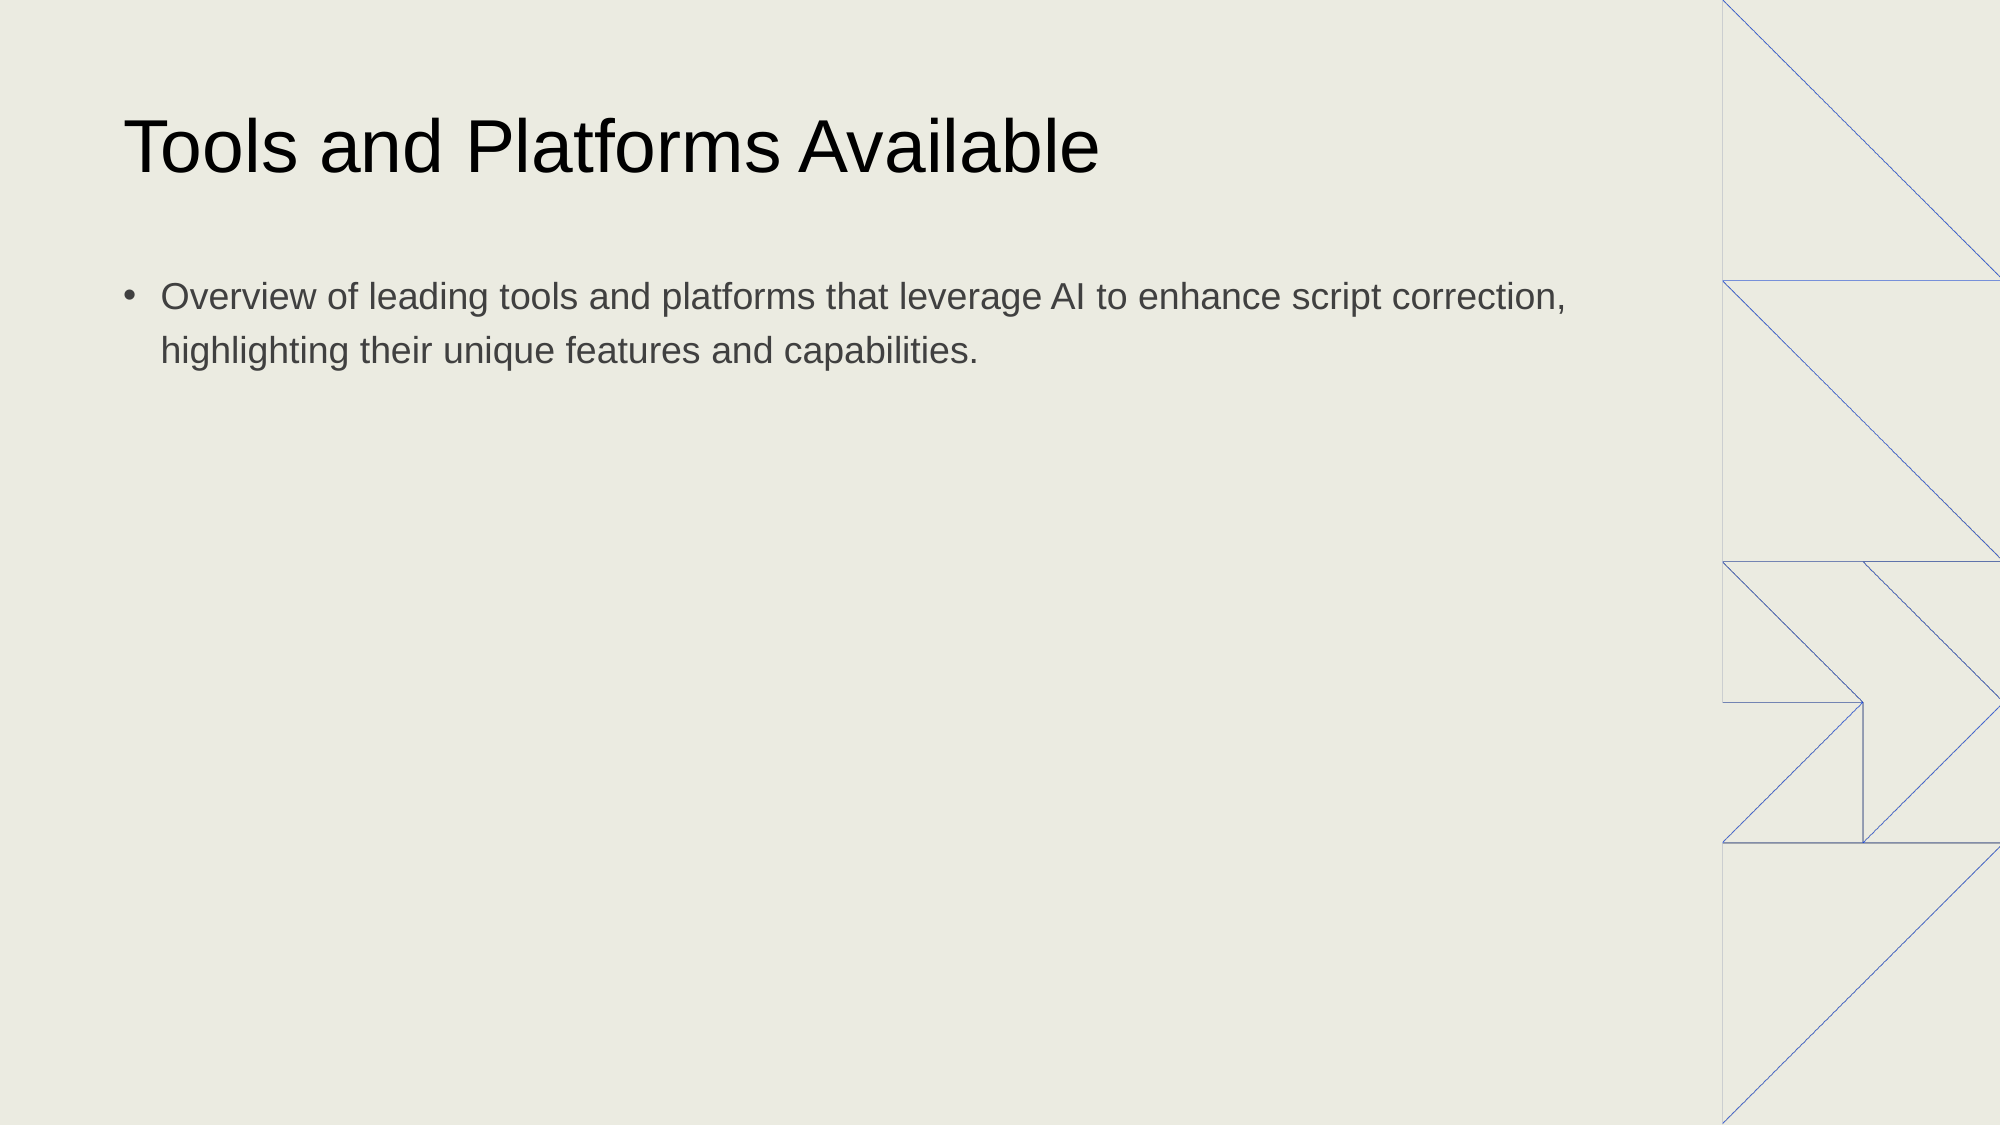

# Tools and Platforms Available
Overview of leading tools and platforms that leverage AI to enhance script correction, highlighting their unique features and capabilities.